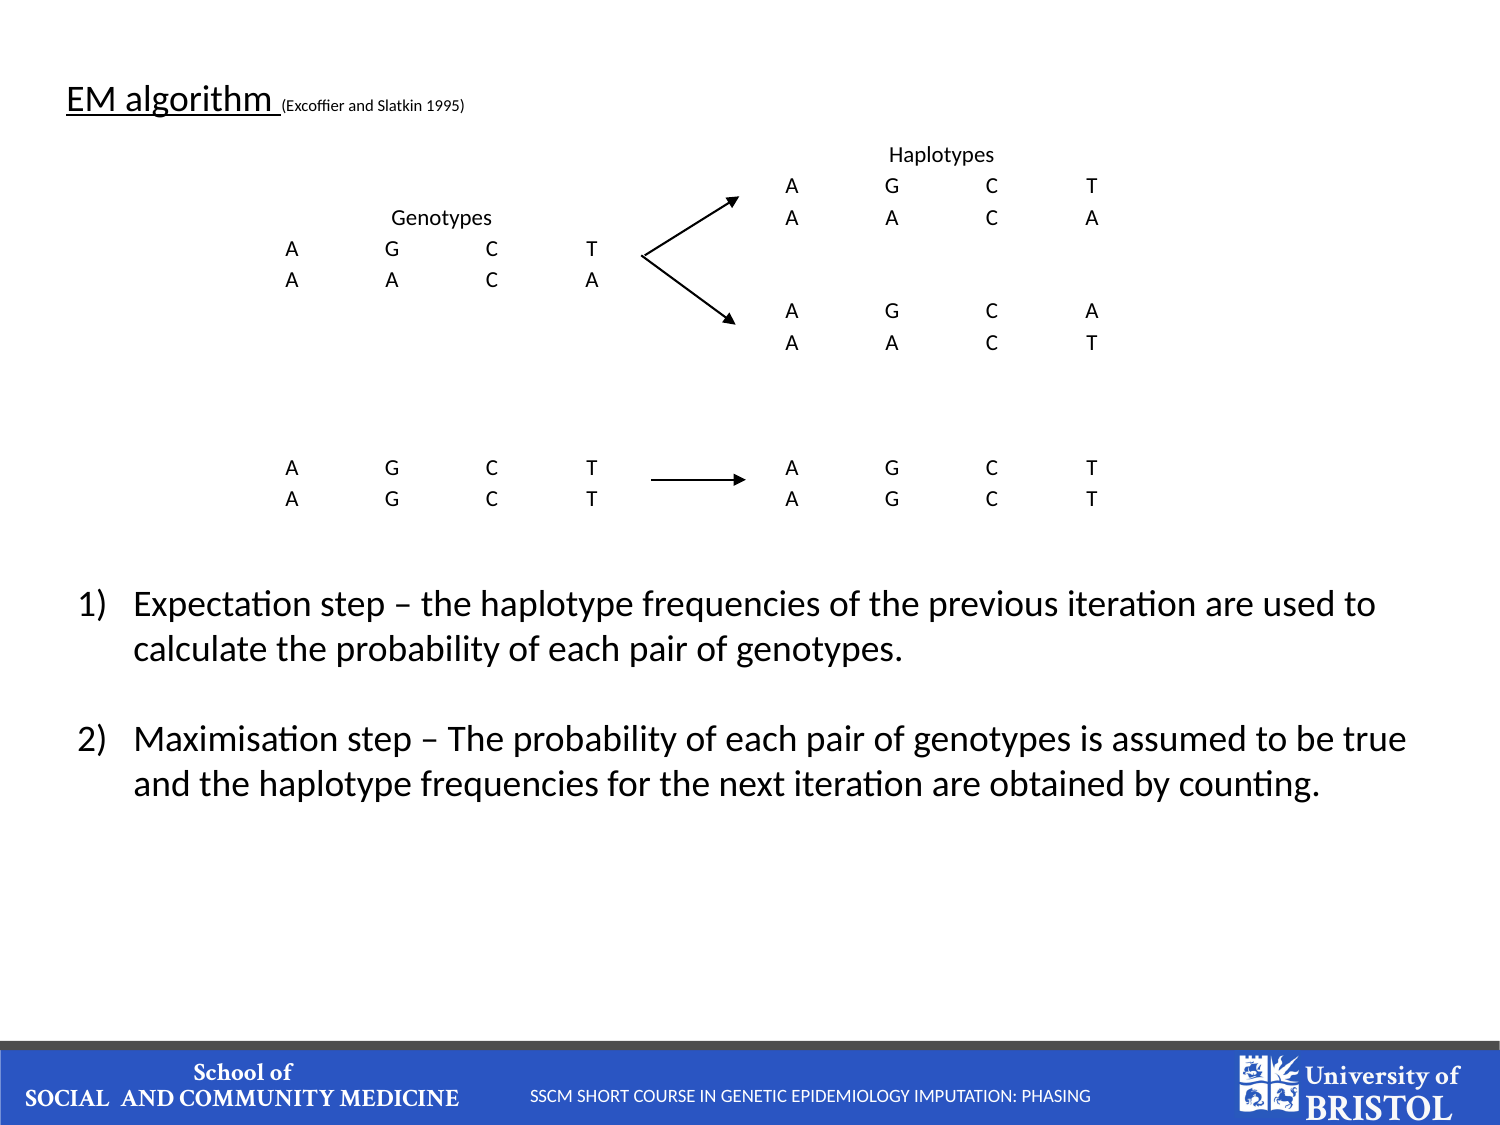

EM algorithm (Excoffier and Slatkin 1995)
|  |  |  |  |  | Haplotypes |  |  |  |
| --- | --- | --- | --- | --- | --- | --- | --- | --- |
|  |  |  |  |  | A | G | C | T |
| Genotypes |  |  |  |  | A | A | C | A |
| A | G | C | T |  |  |  |  |  |
| A | A | C | A |  |  |  |  |  |
|  |  |  |  |  | A | G | C | A |
|  |  |  |  |  | A | A | C | T |
|  |  |  |  |  |  |  |  |  |
|  |  |  |  |  |  |  |  |  |
|  |  |  |  |  |  |  |  |  |
| A | G | C | T |  | A | G | C | T |
| A | G | C | T |  | A | G | C | T |
Expectation step – the haplotype frequencies of the previous iteration are used to calculate the probability of each pair of genotypes.

Maximisation step – The probability of each pair of genotypes is assumed to be true and the haplotype frequencies for the next iteration are obtained by counting.
SSCM Short Course in Genetic Epidemiology Imputation: Phasing